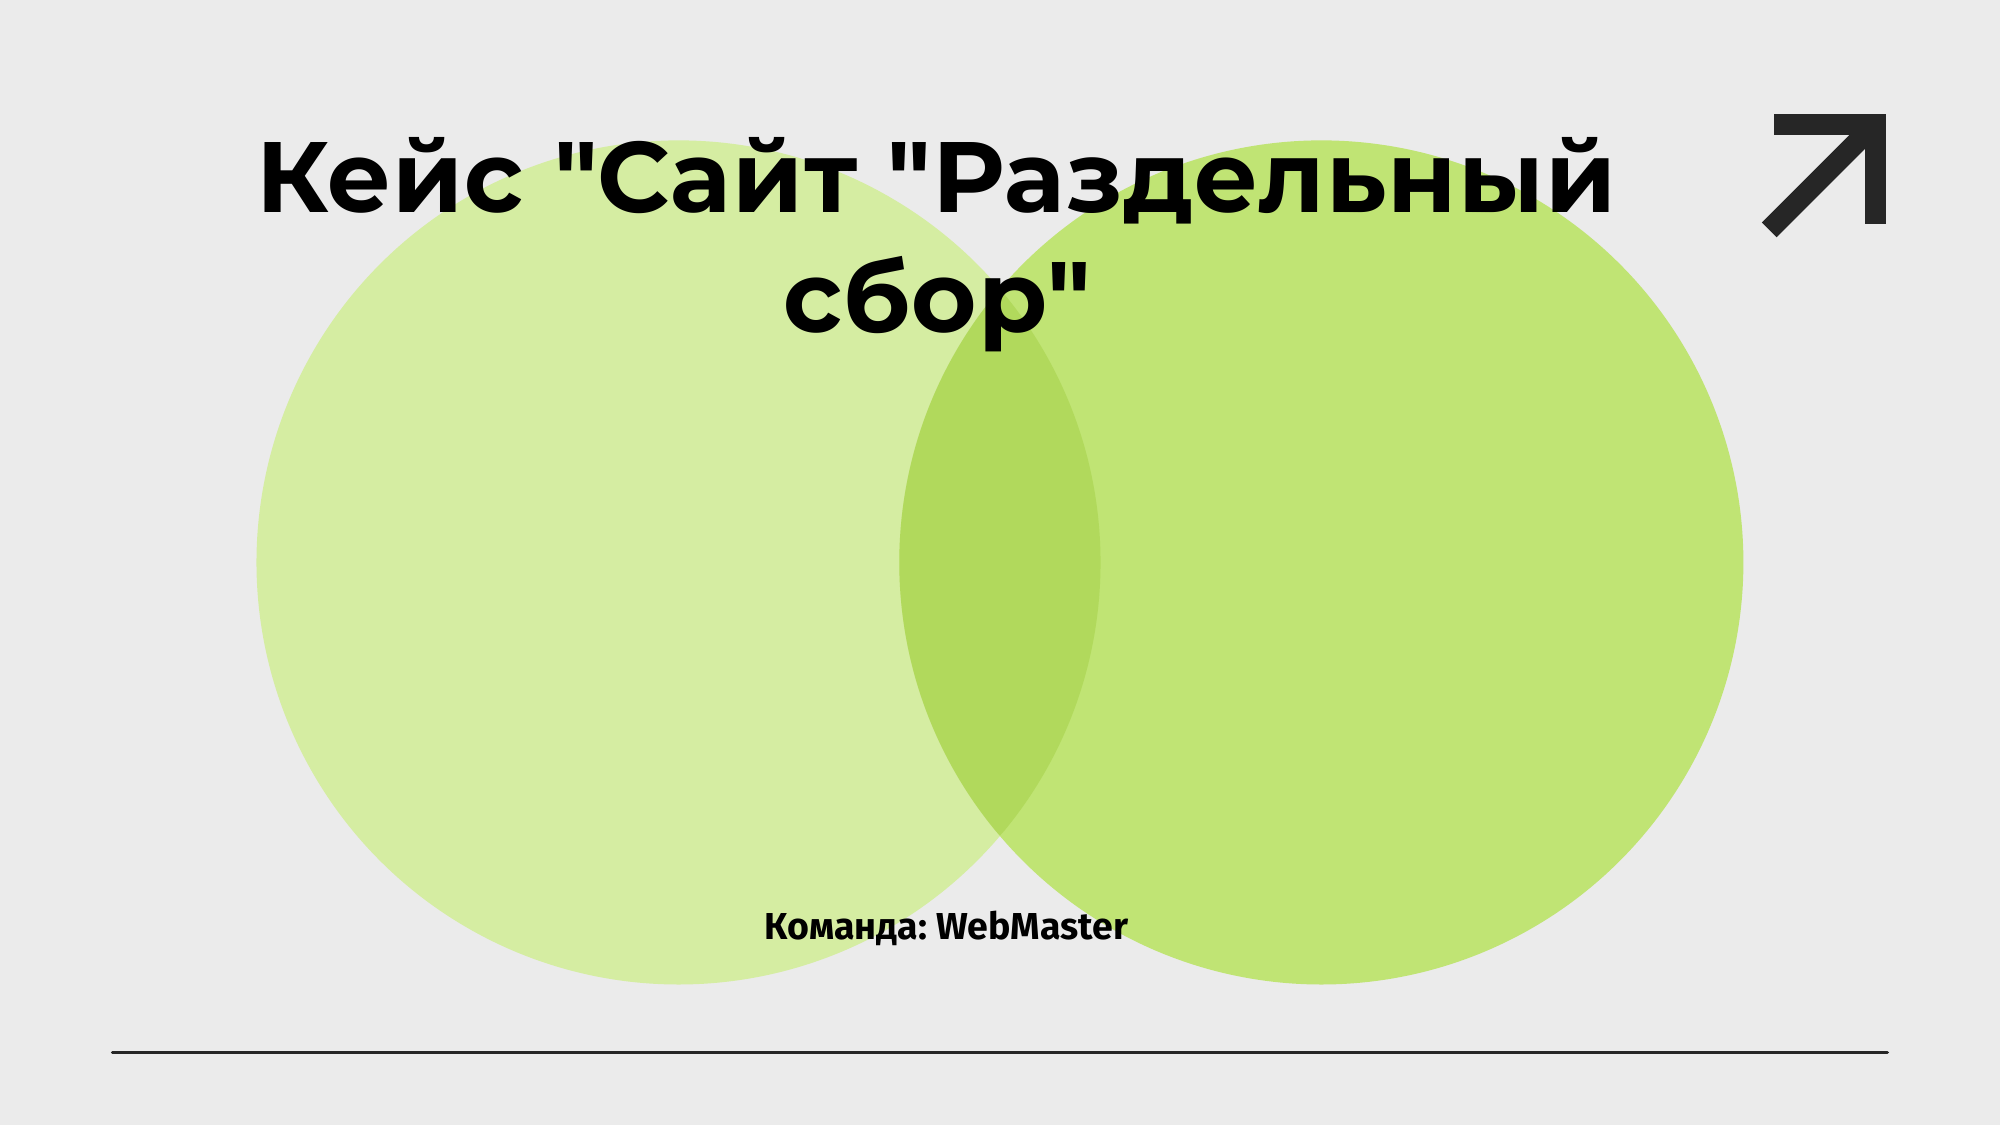

# Кейс "Сайт "Раздельный сбор"
Команда: WebMaster